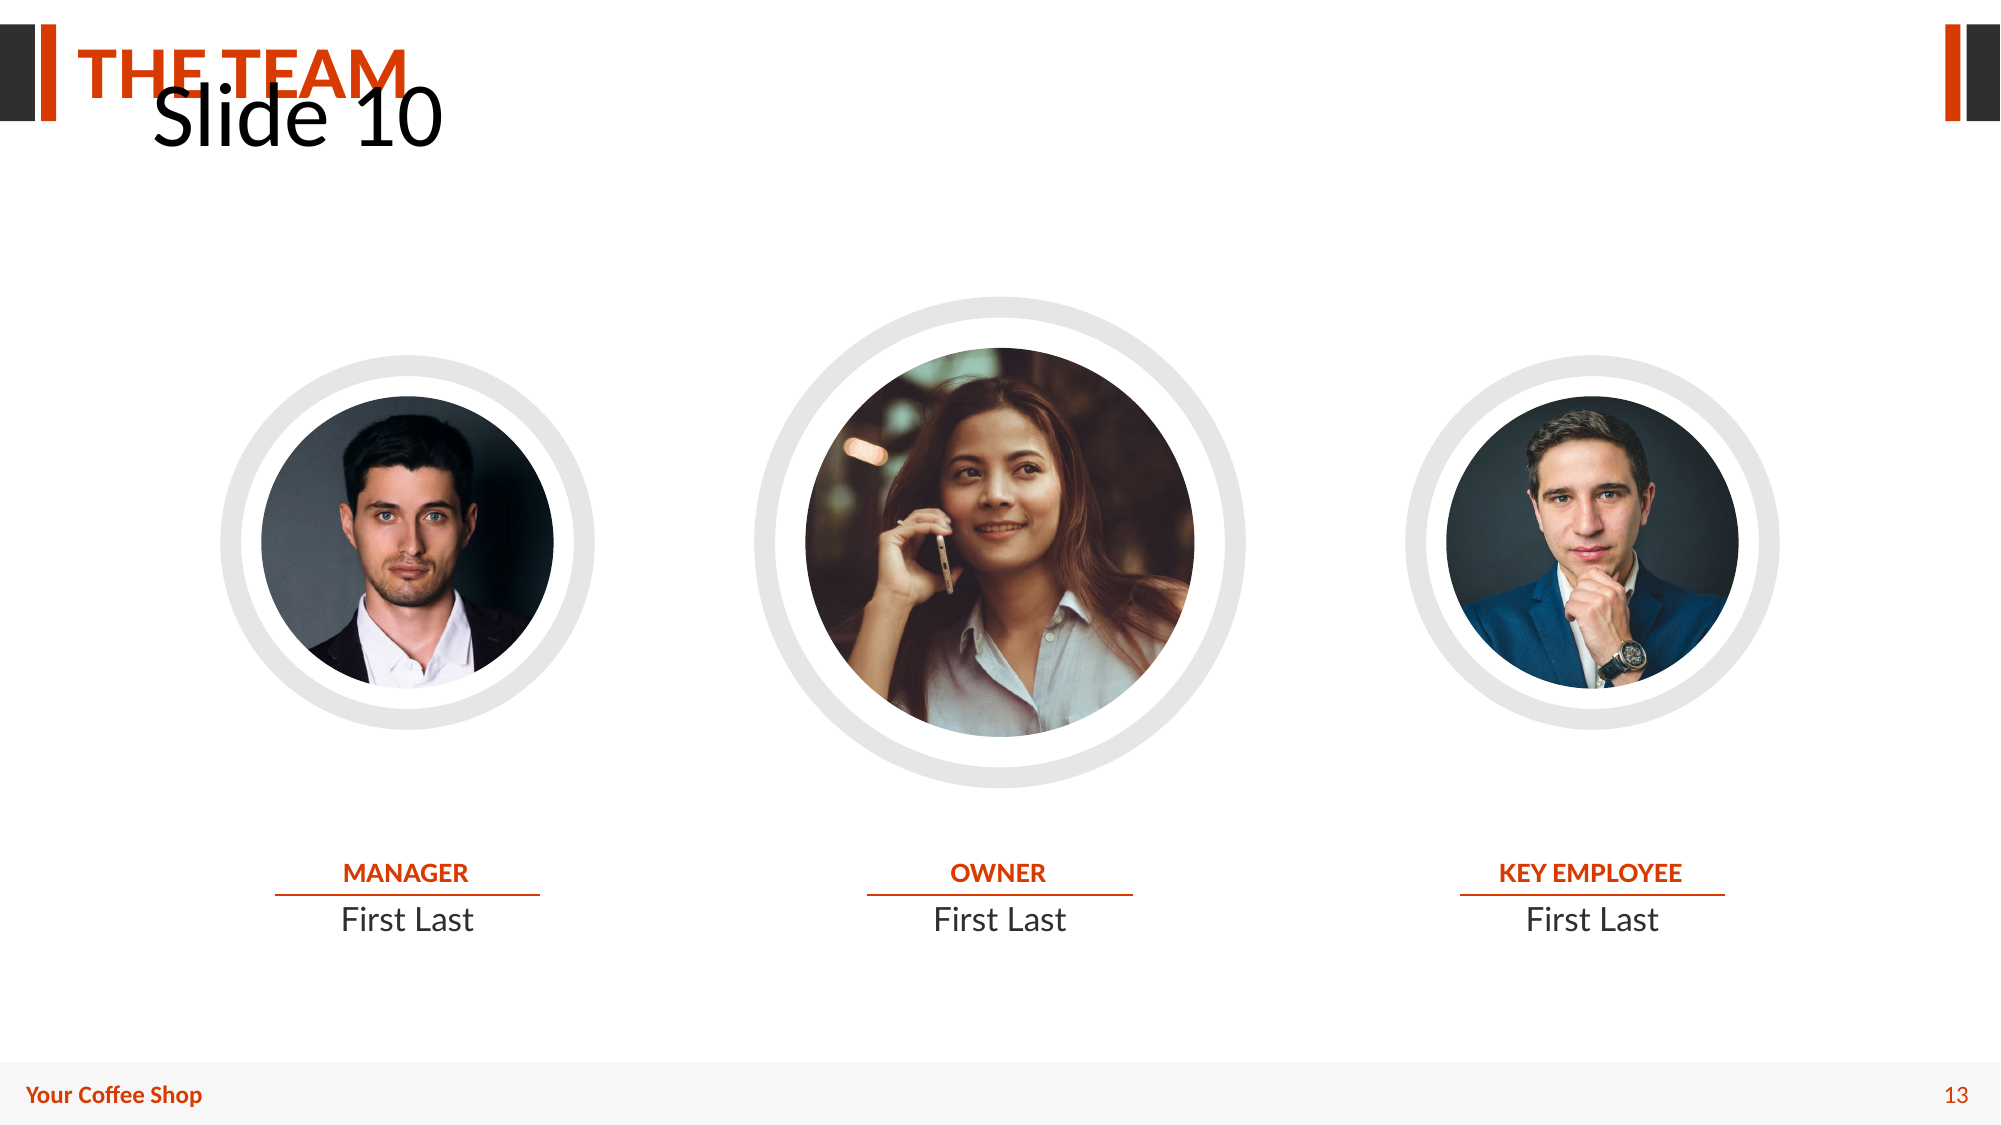

THE TEAM
# Slide 10

MANAGER
OWNER
KEY EMPLOYEE
First Last
First Last
First Last